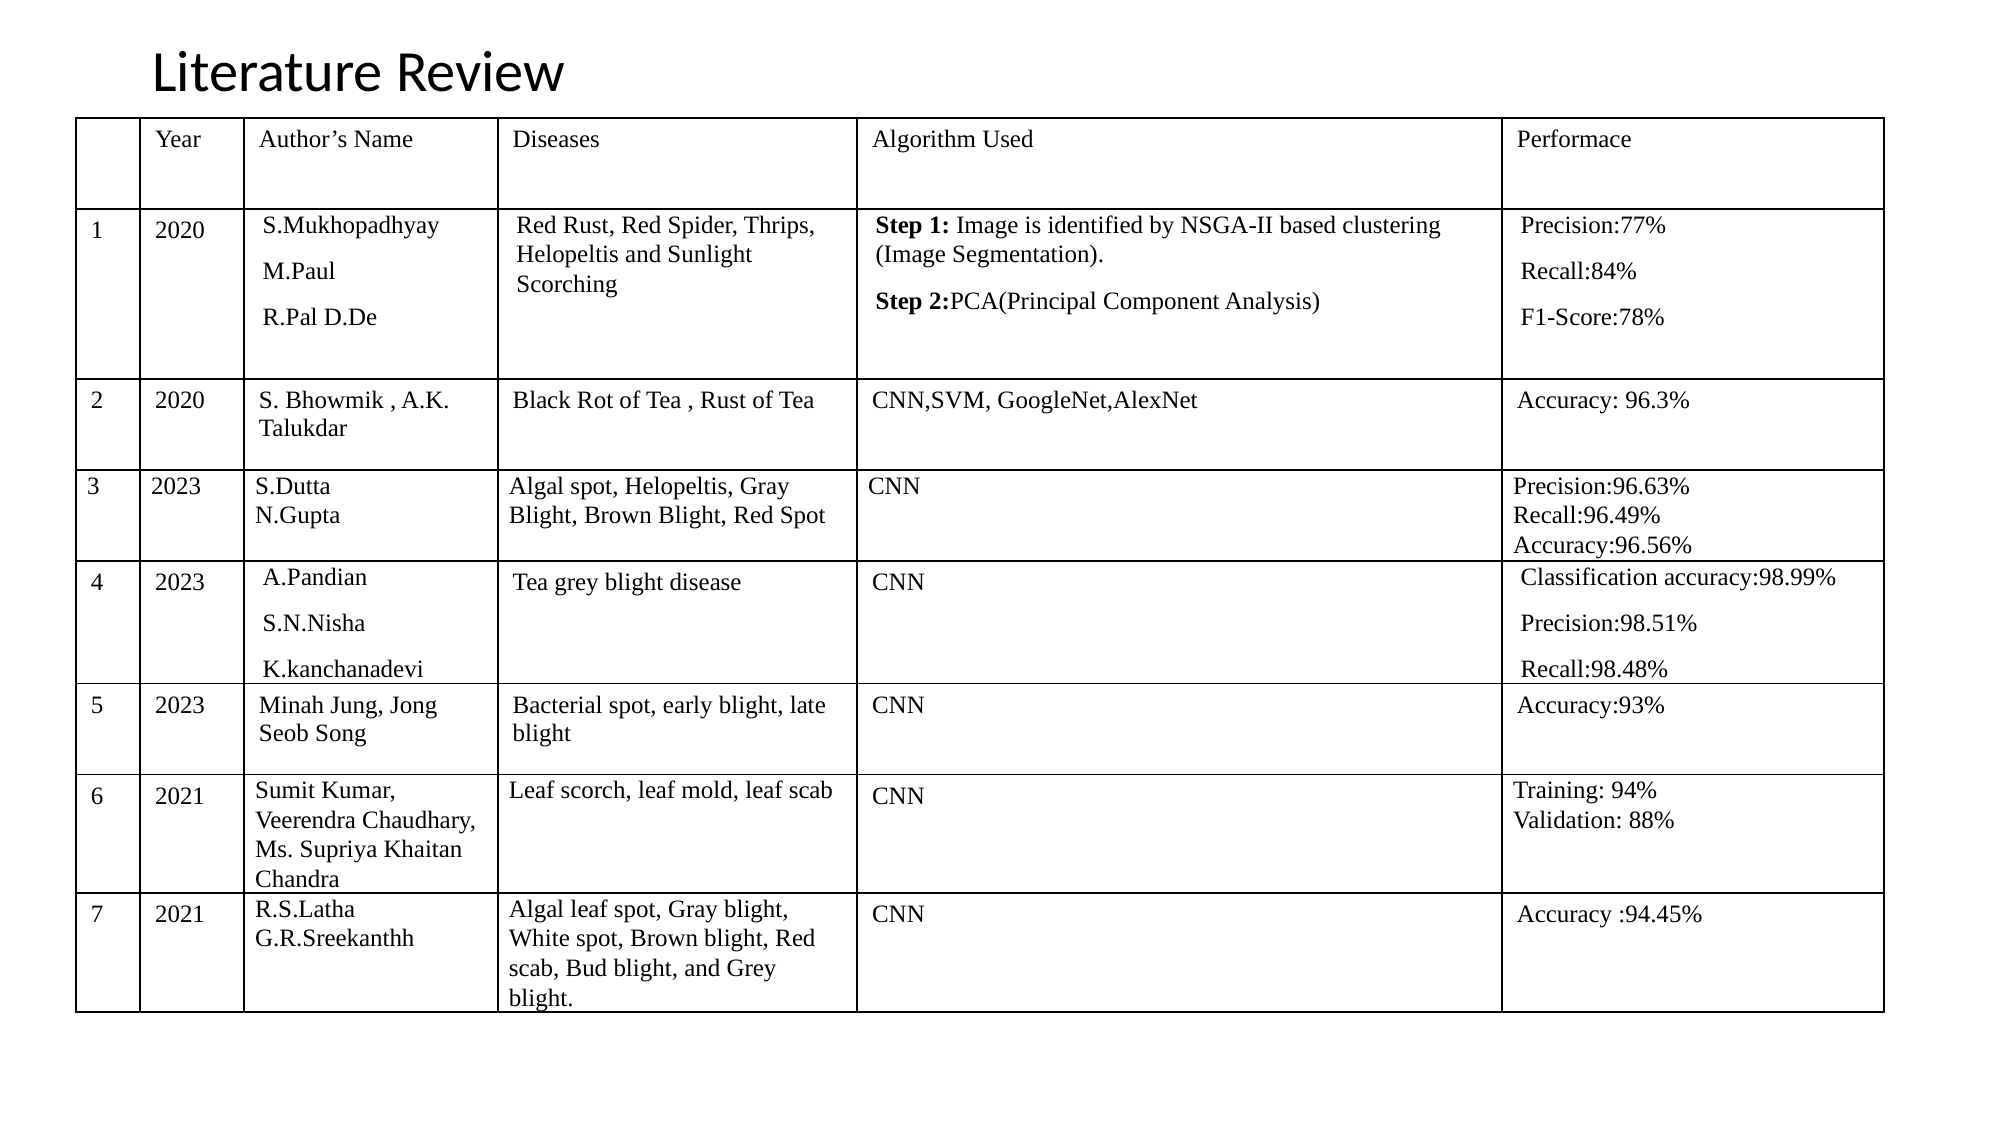

Literature Review

|  | Year | Author’s Name | Diseases | Algorithm Used | Performace |
| --- | --- | --- | --- | --- | --- |
| 1 | 2020 | S.Mukhopadhyay M.Paul R.Pal D.De | Red Rust, Red Spider, Thrips, Helopeltis and Sunlight Scorching | Step 1: Image is identified by NSGA-II based clustering (Image Segmentation). Step 2:PCA(Principal Component Analysis) | Precision:77% Recall:84% F1-Score:78% |
| 2 | 2020 | S. Bhowmik , A.K. Talukdar | Black Rot of Tea , Rust of Tea | CNN,SVM, GoogleNet,AlexNet | Accuracy: 96.3% |
| 3 | 2023 | S.Dutta N.Gupta | Algal spot, Helopeltis, Gray Blight, Brown Blight, Red Spot | CNN | Precision:96.63% Recall:96.49% Accuracy:96.56% |
| 4 | 2023 | A.Pandian S.N.Nisha K.kanchanadevi | Tea grey blight disease | CNN | Classification accuracy:98.99% Precision:98.51% Recall:98.48% |
| 5 | 2023 | Minah Jung, Jong Seob Song | Bacterial spot, early blight, late blight | CNN | Accuracy:93% |
| 6 | 2021 | Sumit Kumar, Veerendra Chaudhary, Ms. Supriya Khaitan Chandra | Leaf scorch, leaf mold, leaf scab | CNN | Training: 94% Validation: 88% |
| 7 | 2021 | R.S.Latha G.R.Sreekanthh | Algal leaf spot, Gray blight, White spot, Brown blight, Red scab, Bud blight, and Grey blight. | CNN | Accuracy :94.45% |